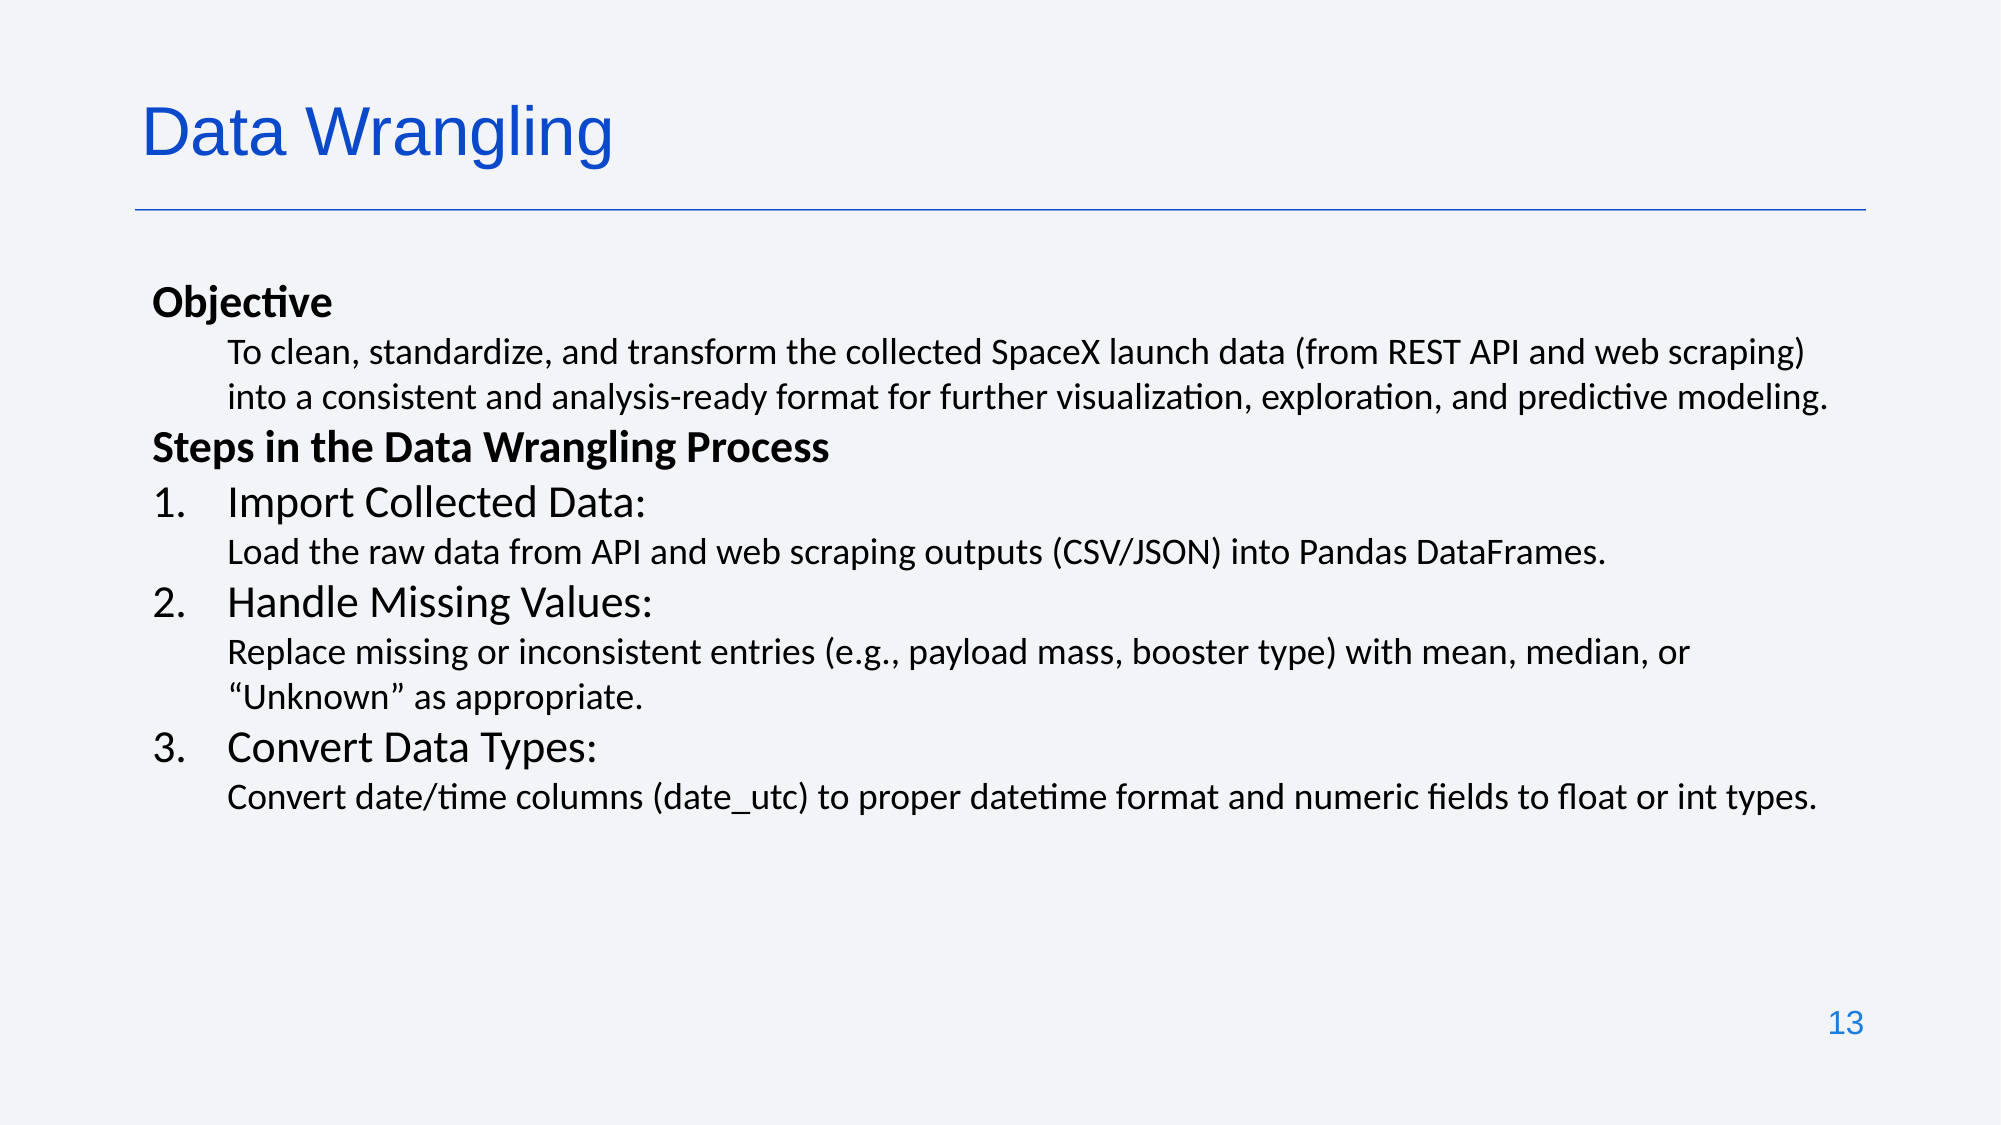

Data Wrangling
Objective
To clean, standardize, and transform the collected SpaceX launch data (from REST API and web scraping) into a consistent and analysis-ready format for further visualization, exploration, and predictive modeling.
Steps in the Data Wrangling Process
Import Collected Data:
Load the raw data from API and web scraping outputs (CSV/JSON) into Pandas DataFrames.
Handle Missing Values:
Replace missing or inconsistent entries (e.g., payload mass, booster type) with mean, median, or “Unknown” as appropriate.
Convert Data Types:
Convert date/time columns (date_utc) to proper datetime format and numeric fields to float or int types.

13